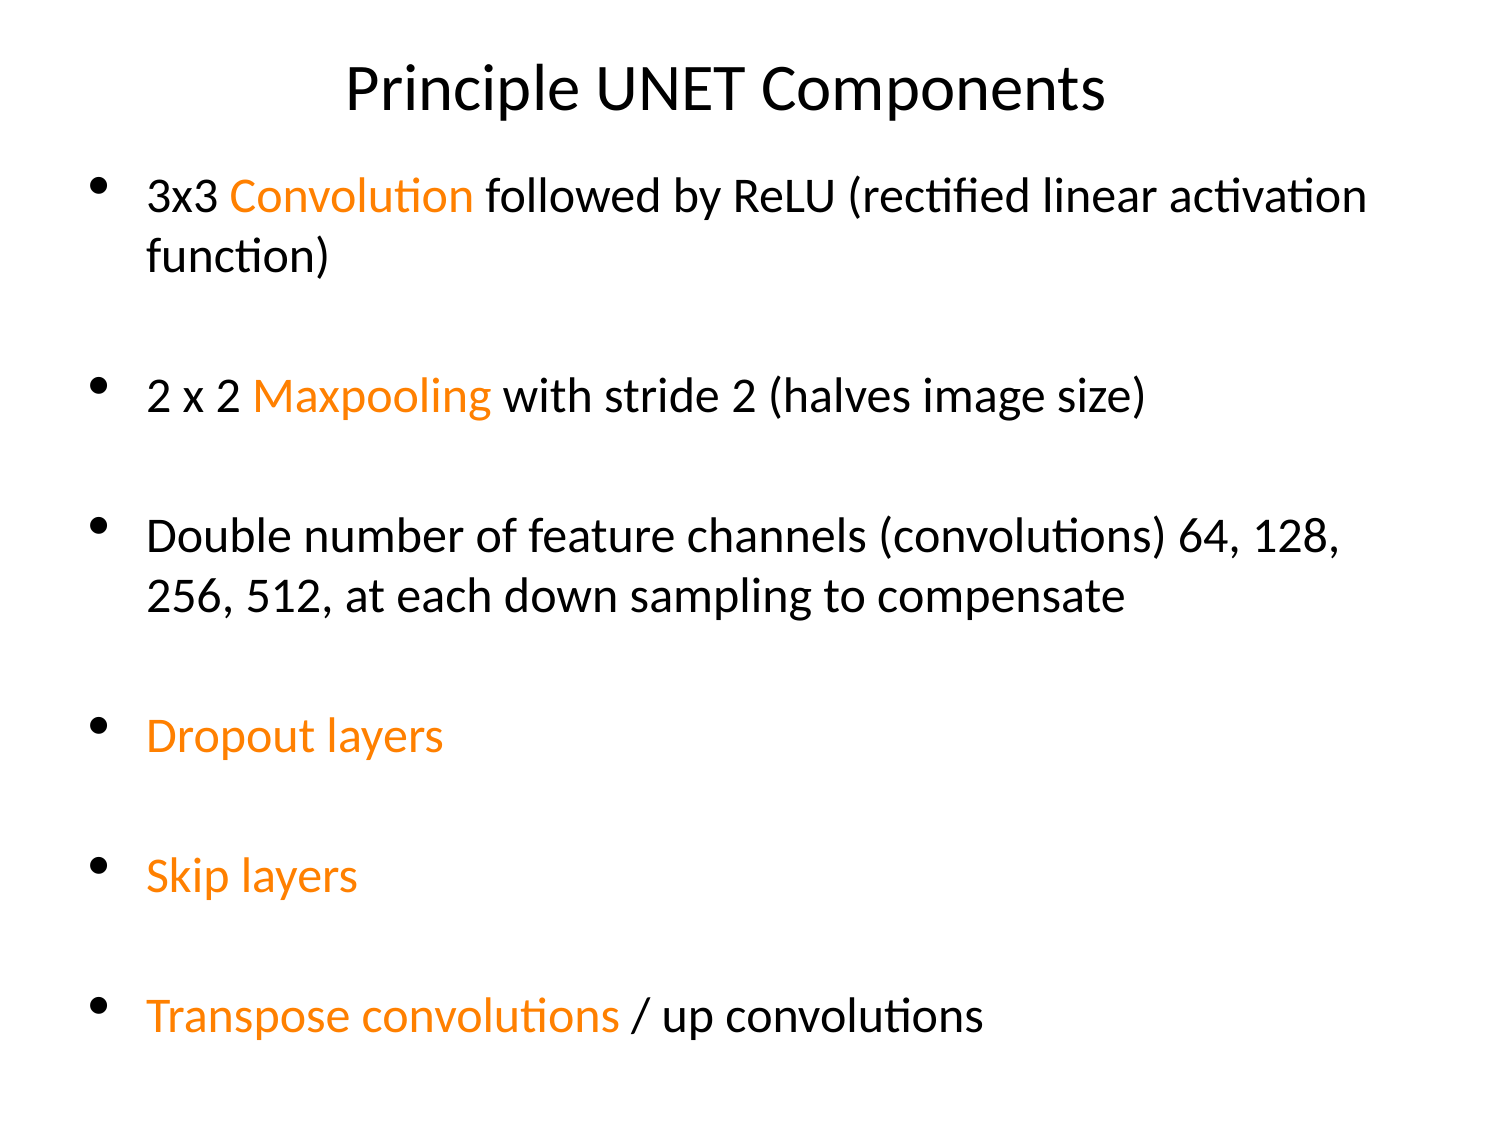

Principle UNET Components
3x3 Convolution followed by ReLU (rectified linear activation function)

2 x 2 Maxpooling with stride 2 (halves image size)

Double number of feature channels (convolutions) 64, 128, 256, 512, at each down sampling to compensate

Dropout layers

Skip layers

Transpose convolutions / up convolutions